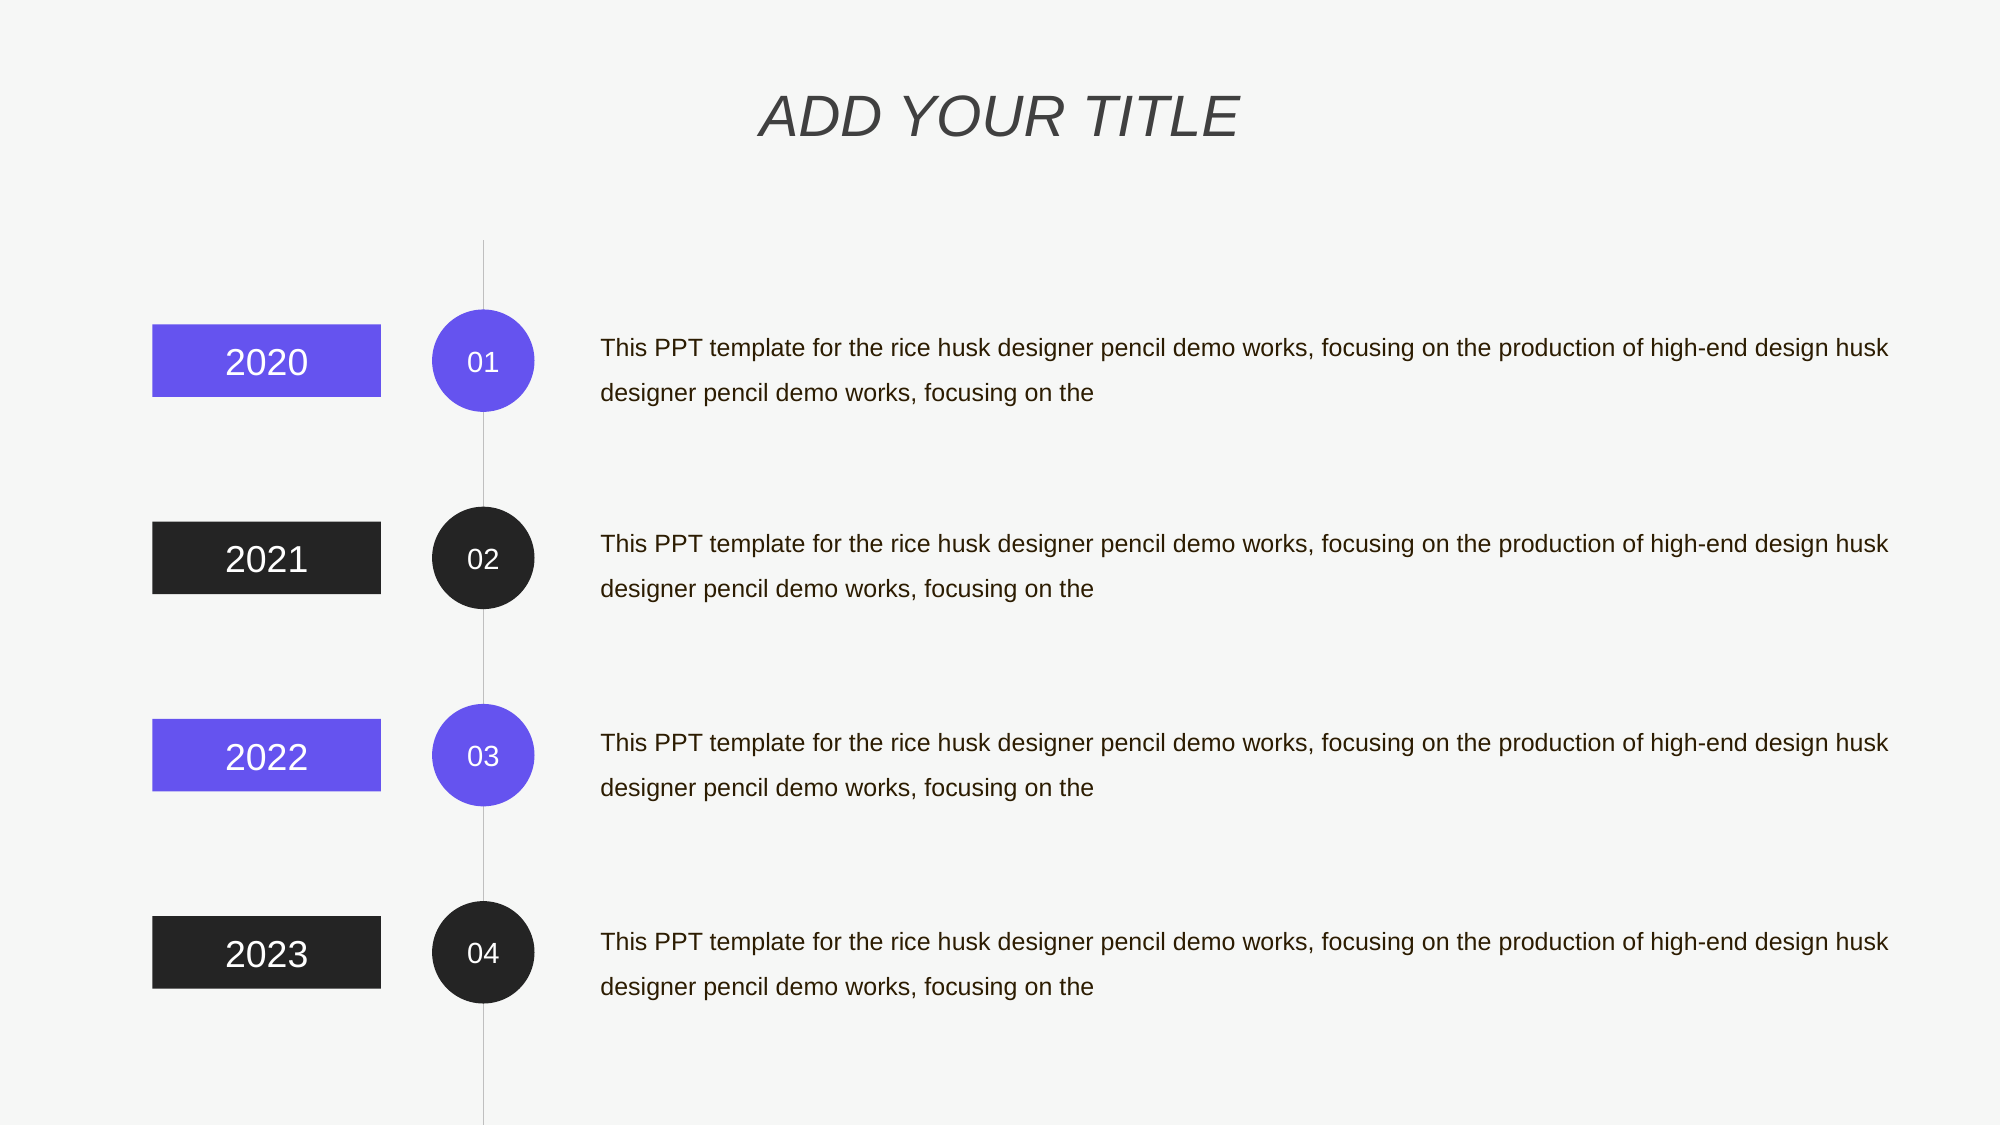

ADD YOUR TITLE
01
This PPT template for the rice husk designer pencil demo works, focusing on the production of high-end design husk designer pencil demo works, focusing on the
2020
This PPT template for the rice husk designer pencil demo works, focusing on the production of high-end design husk designer pencil demo works, focusing on the
02
2021
03
This PPT template for the rice husk designer pencil demo works, focusing on the production of high-end design husk designer pencil demo works, focusing on the
2022
04
This PPT template for the rice husk designer pencil demo works, focusing on the production of high-end design husk designer pencil demo works, focusing on the
2023